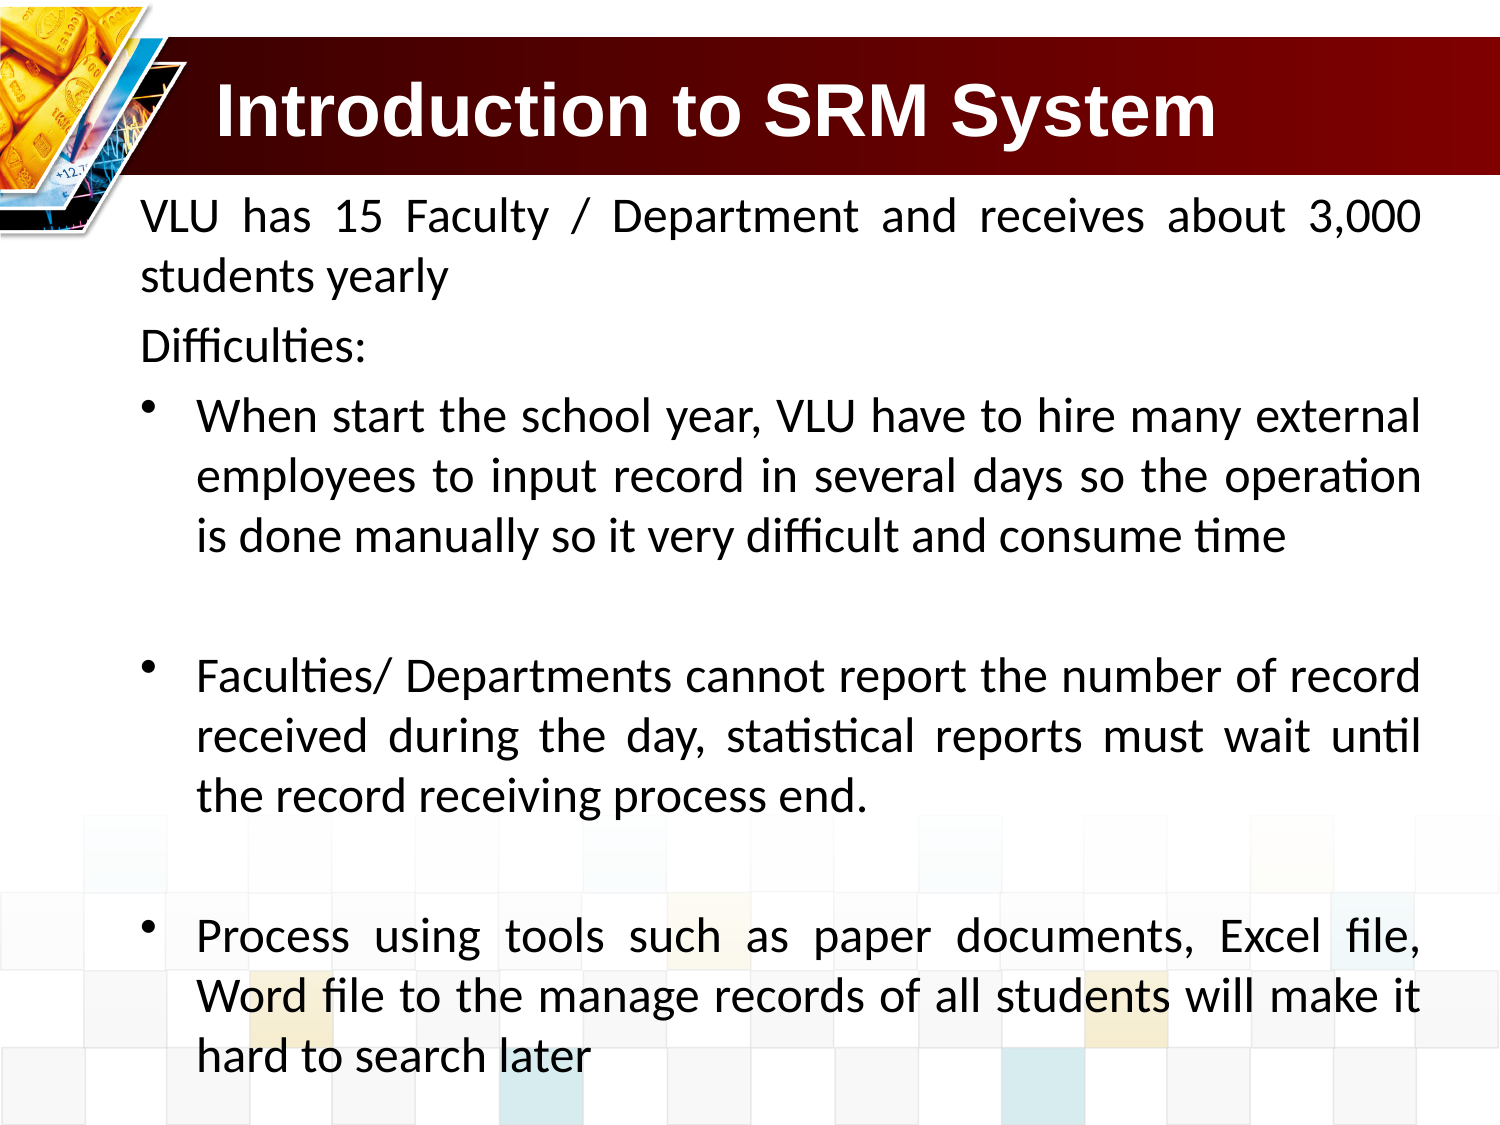

# Introduction to SRM System
VLU has 15 Faculty / Department and receives about 3,000 students yearly
Difficulties:
When start the school year, VLU have to hire many external employees to input record in several days so the operation is done manually so it very difficult and consume time

Faculties/ Departments cannot report the number of record received during the day, statistical reports must wait until the record receiving process end.

Process using tools such as paper documents, Excel file, Word file to the manage records of all students will make it hard to search later